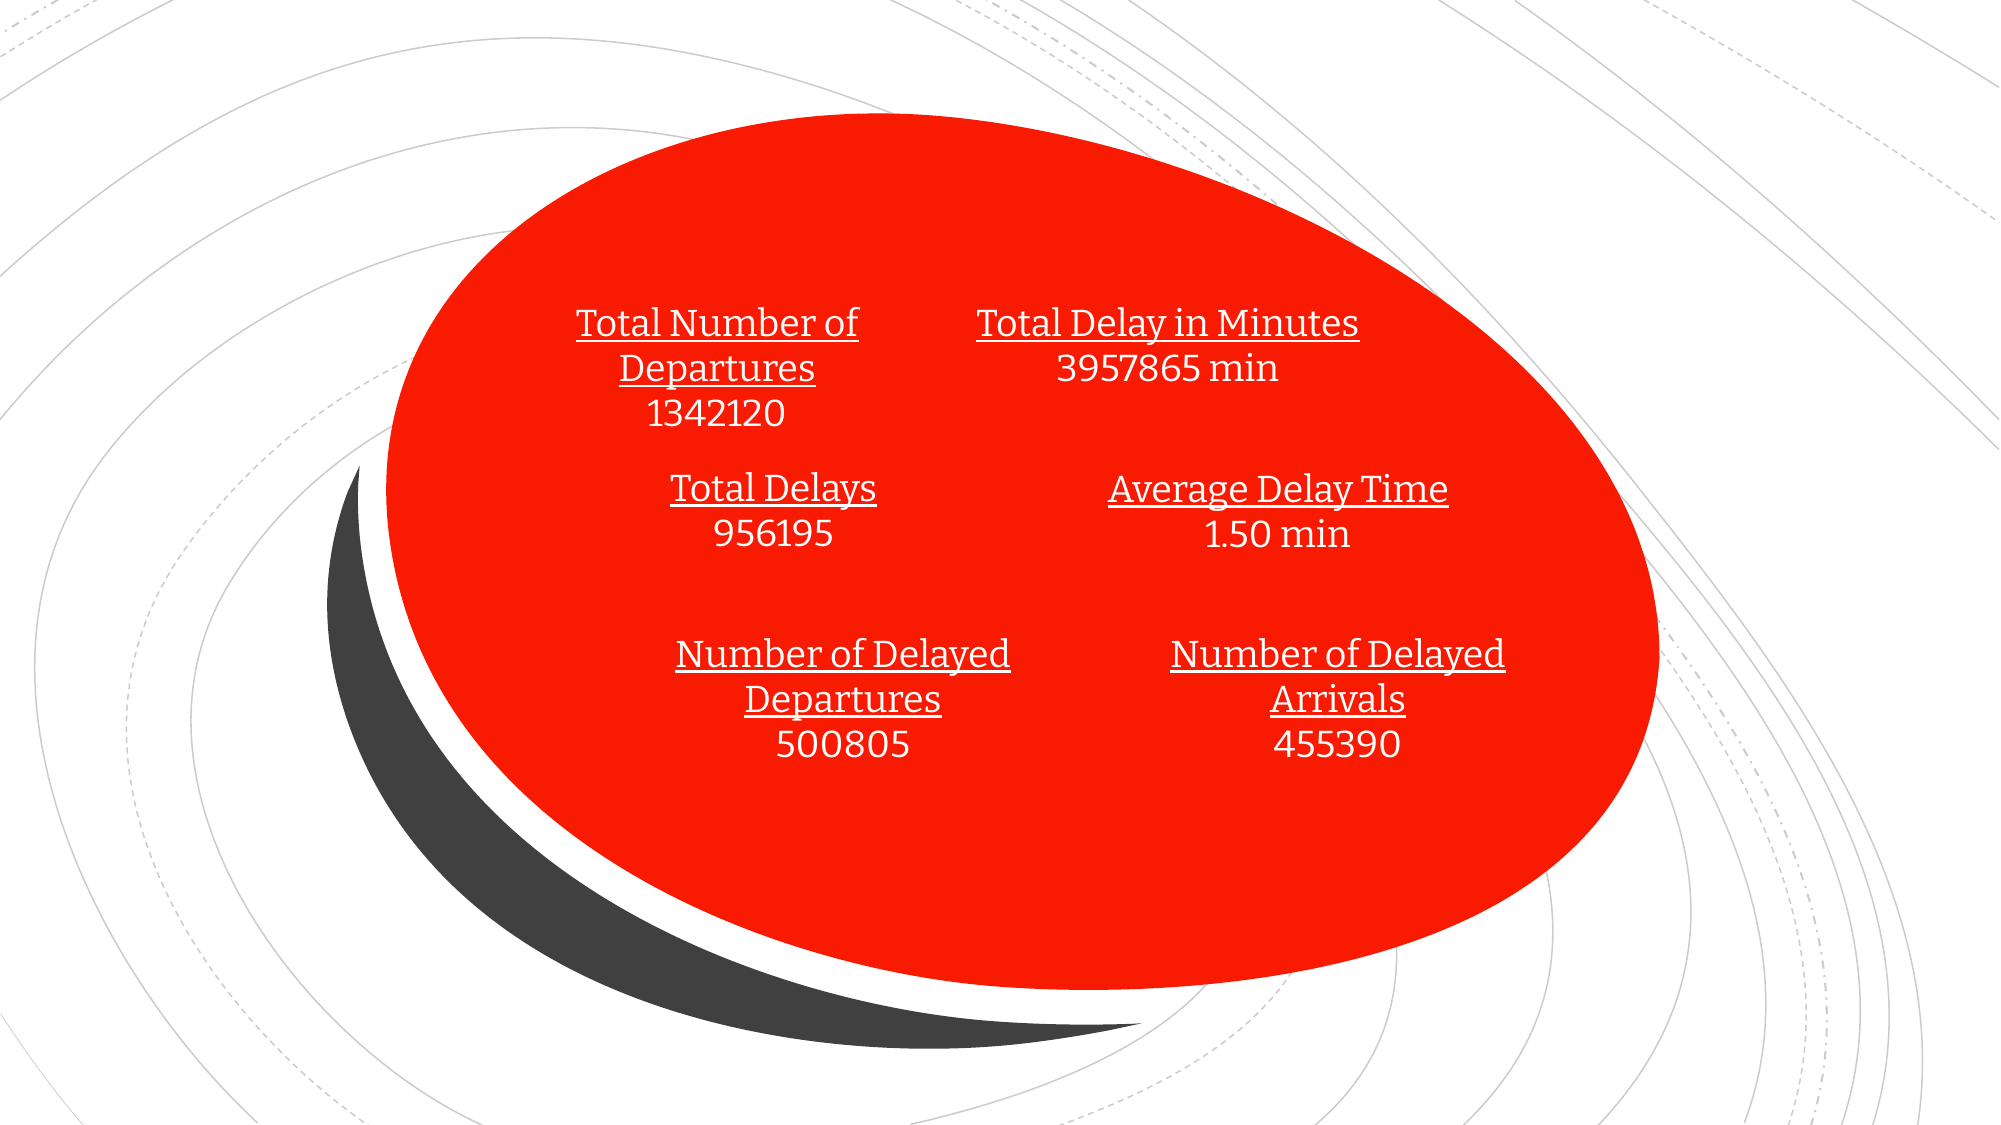

Total Number of Departures
1342120
Total Delay in Minutes
3957865 min

Total Delays
956195
Average Delay Time
1.50 min
Number of Delayed Departures
500805

Number of Delayed Arrivals
455390